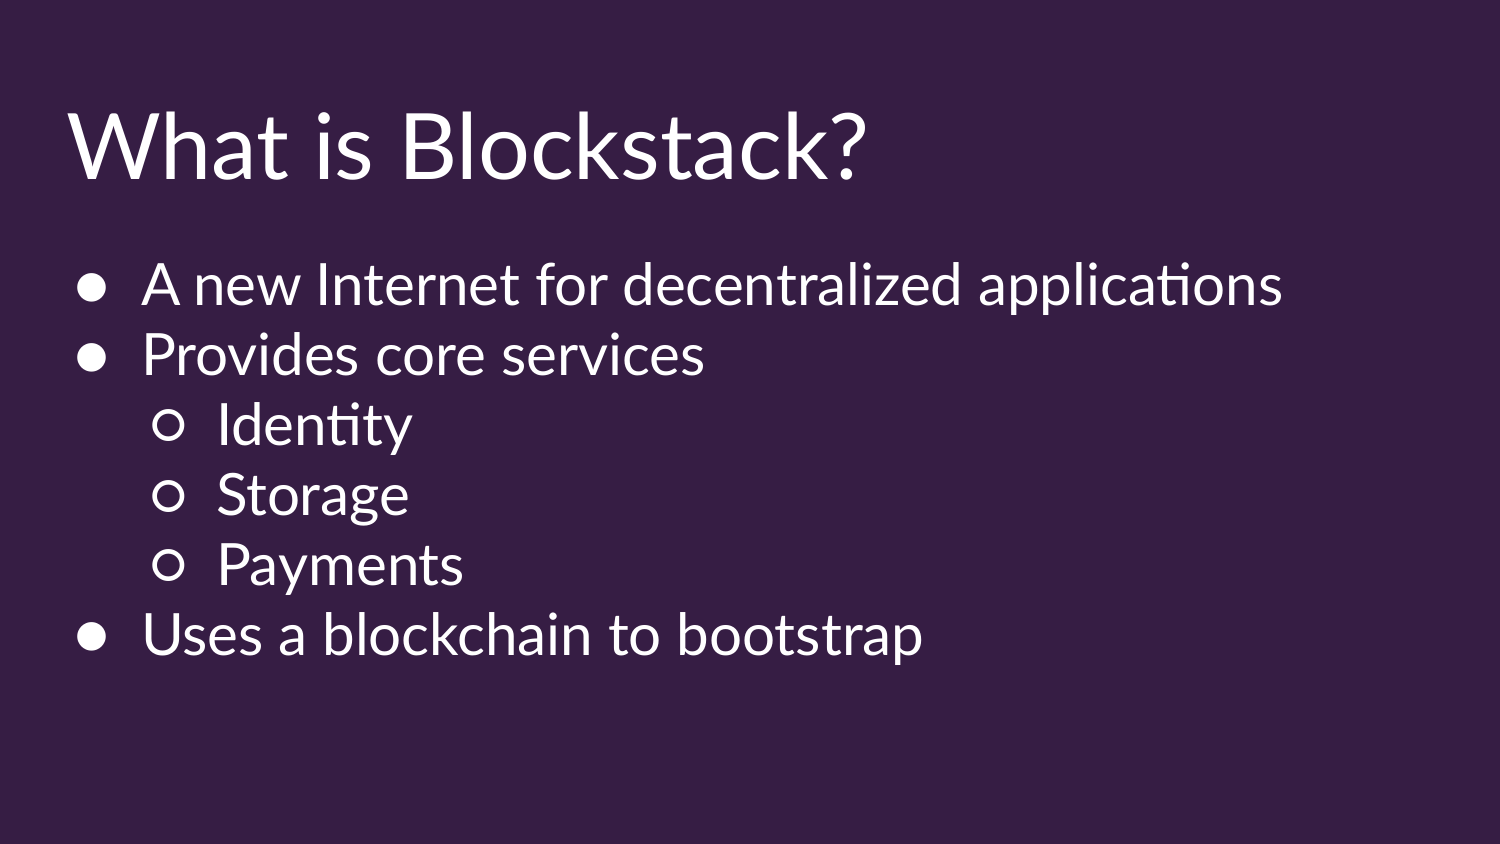

# What is Blockstack?
A new Internet for decentralized applications
Provides core services
Identity
Storage
Payments
Uses a blockchain to bootstrap